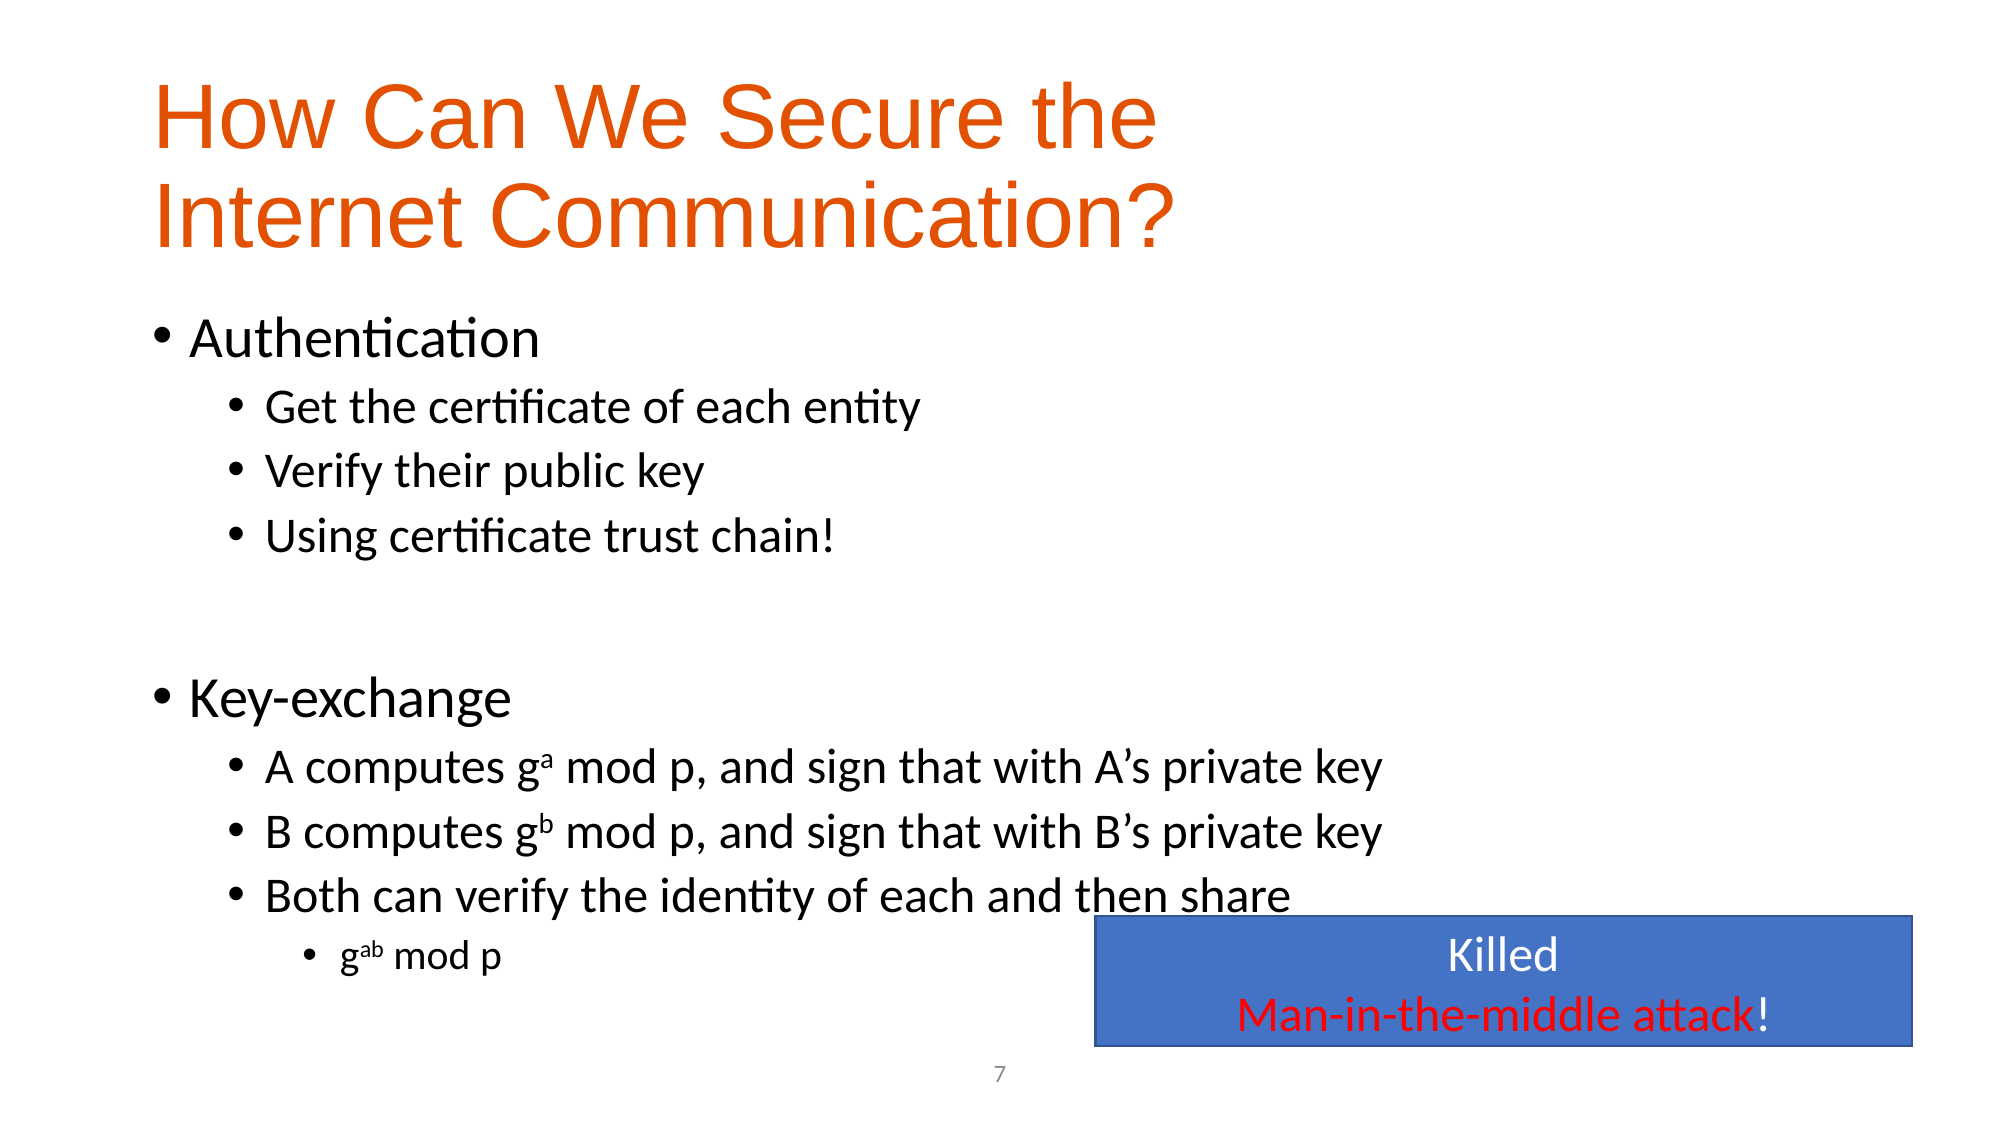

# How Can We Secure the Internet Communication?
Authentication
Get the certificate of each entity
Verify their public key
Using certificate trust chain!

Key-exchange
A computes ga mod p, and sign that with A’s private key
B computes gb mod p, and sign that with B’s private key
Both can verify the identity of each and then share
gab mod p
Killed
Man-in-the-middle attack!
7